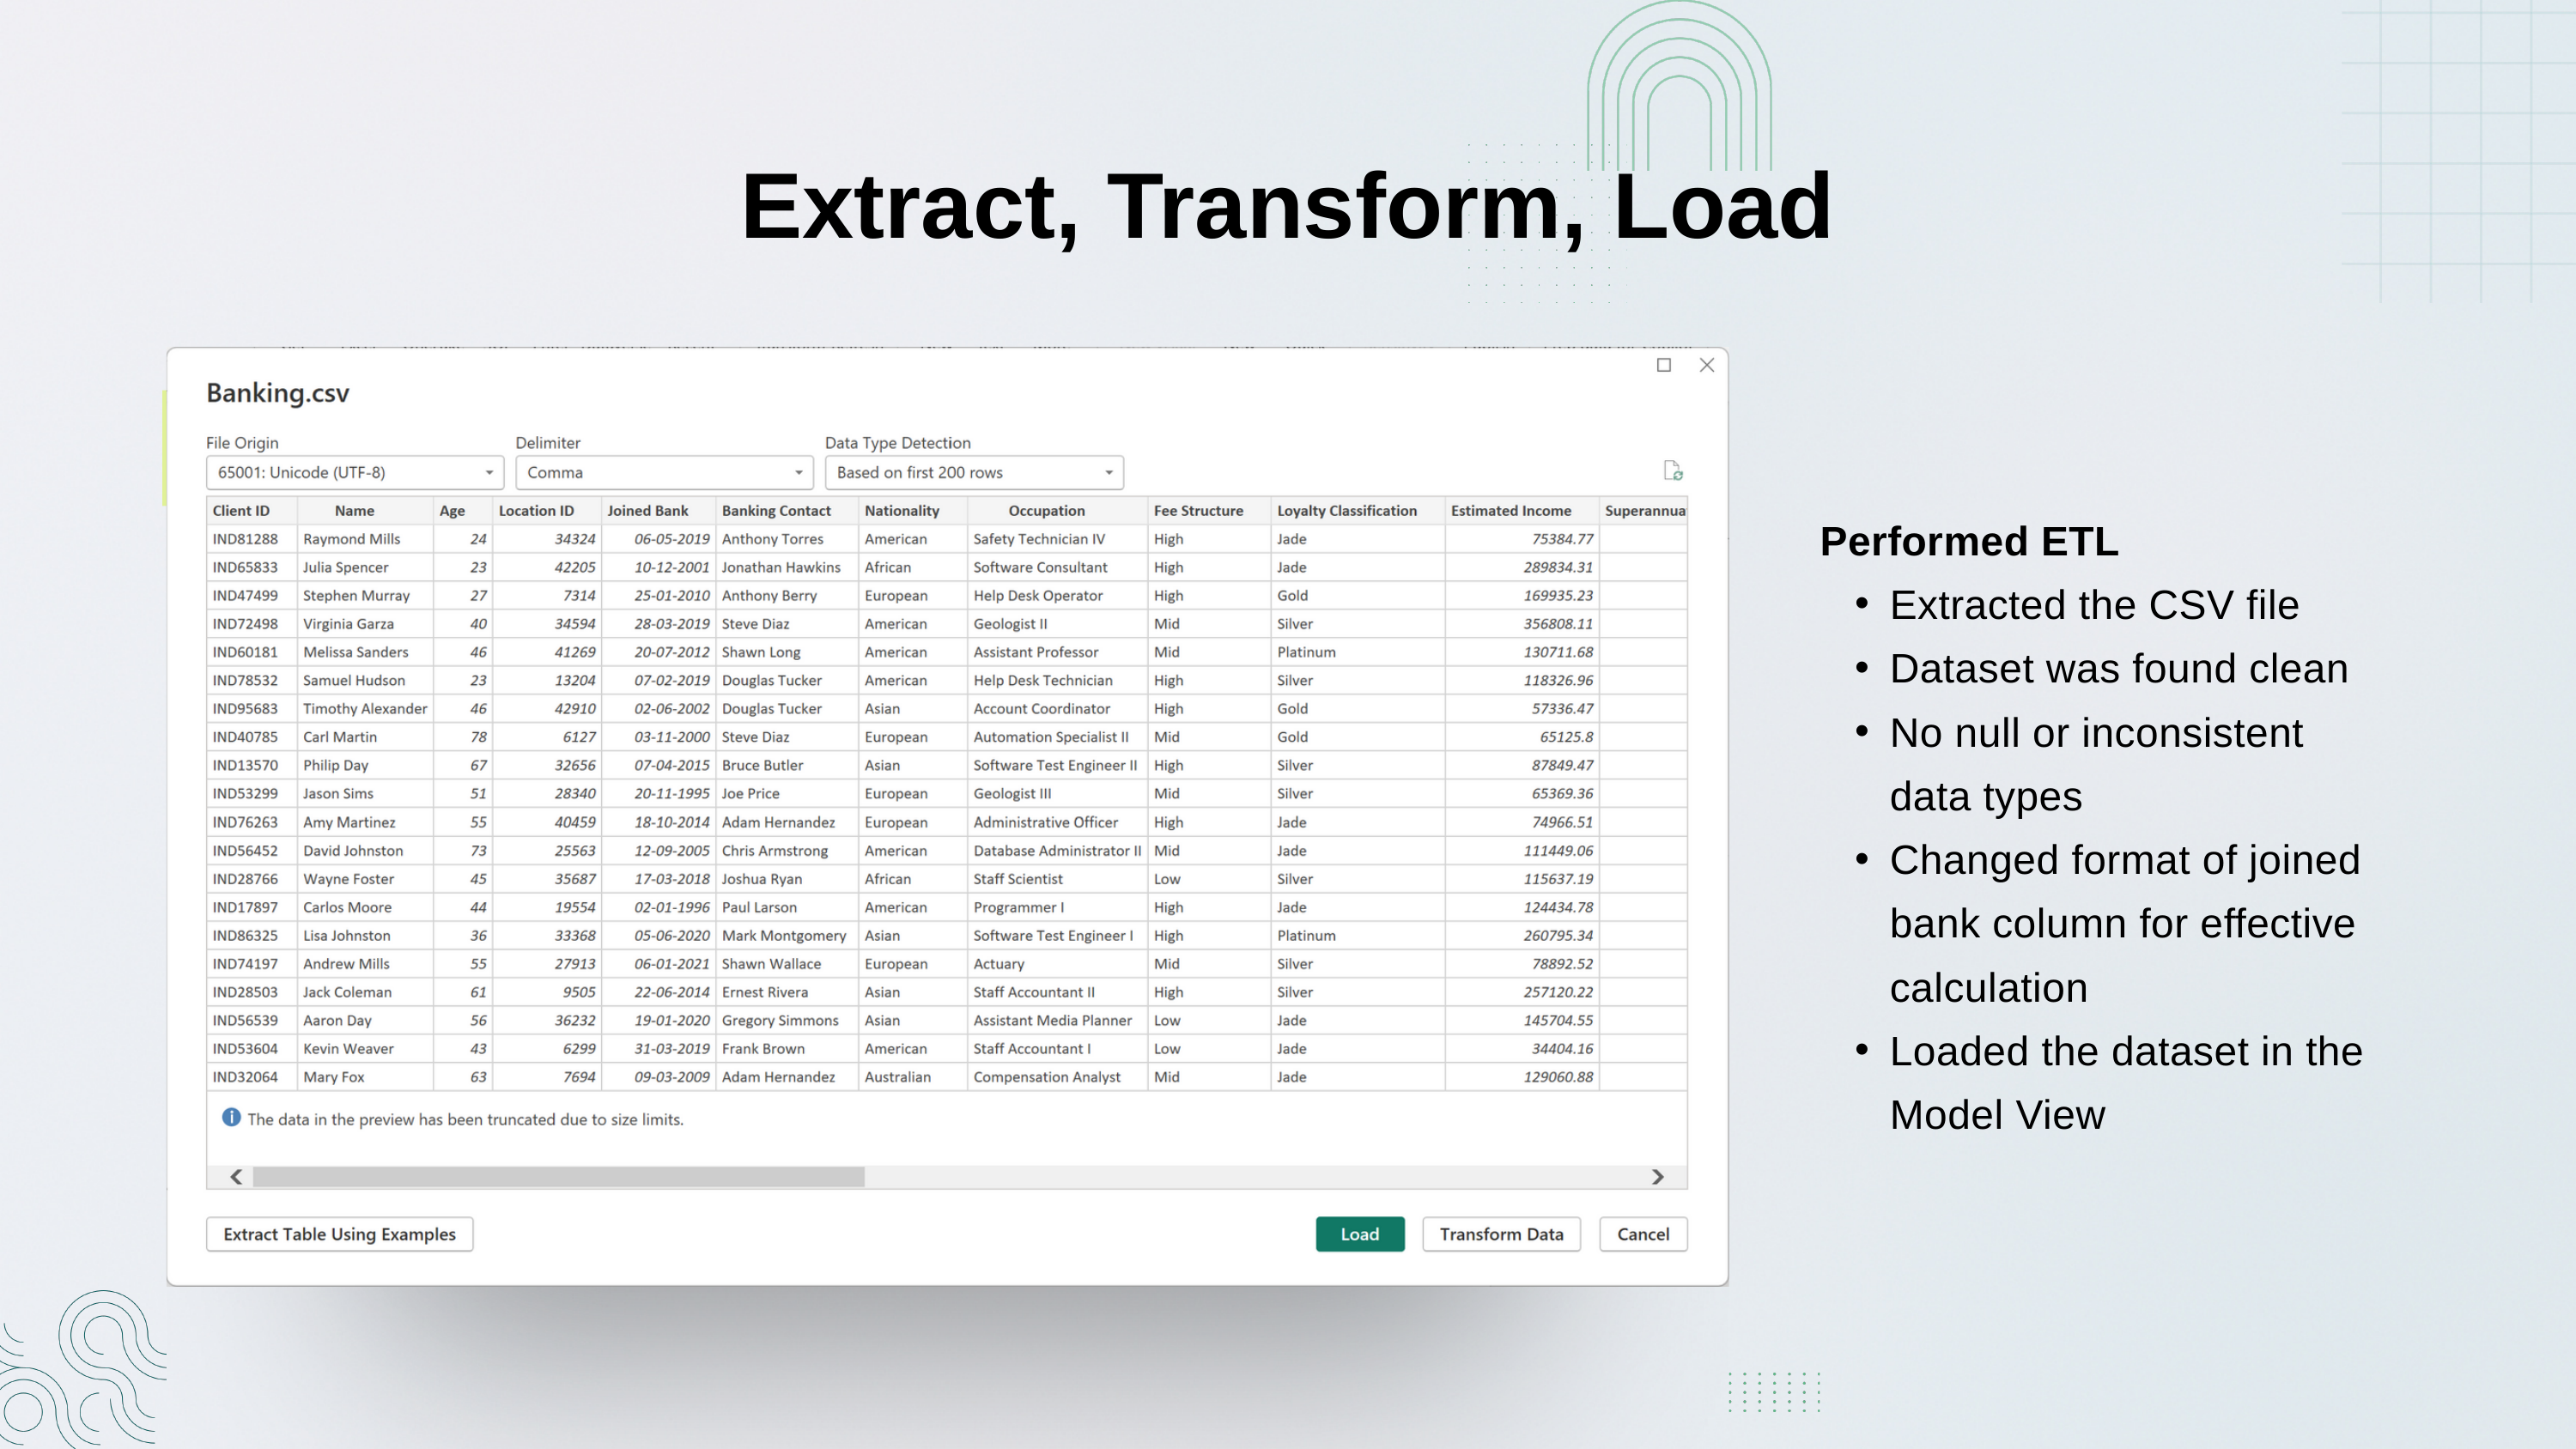

Extract, Transform, Load

Performed ETL
Extracted the CSV file
Dataset was found clean
No null or inconsistent data types
Changed format of joined bank column for effective calculation
Loaded the dataset in the Model View